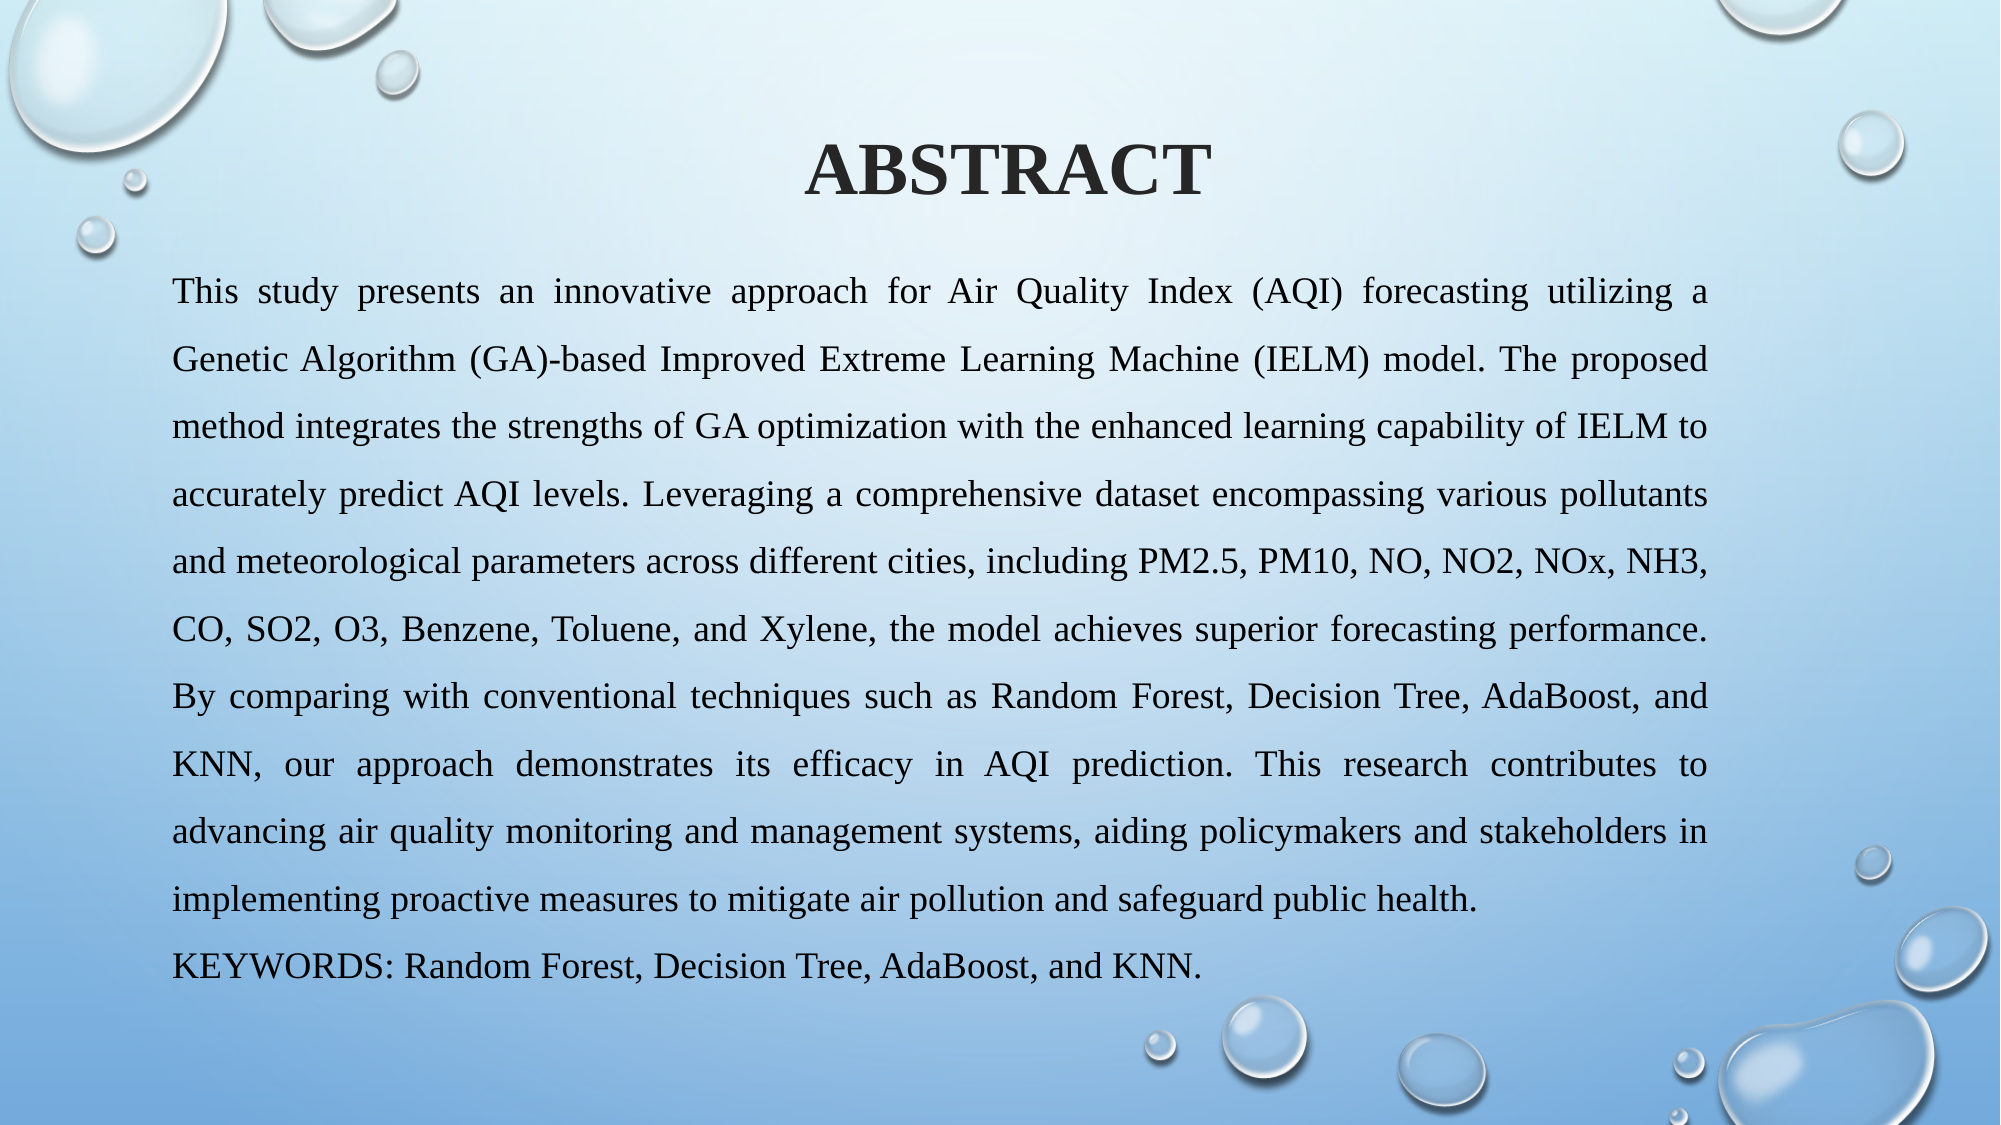

ABSTRACT
This study presents an innovative approach for Air Quality Index (AQI) forecasting utilizing a Genetic Algorithm (GA)-based Improved Extreme Learning Machine (IELM) model. The proposed method integrates the strengths of GA optimization with the enhanced learning capability of IELM to accurately predict AQI levels. Leveraging a comprehensive dataset encompassing various pollutants and meteorological parameters across different cities, including PM2.5, PM10, NO, NO2, NOx, NH3, CO, SO2, O3, Benzene, Toluene, and Xylene, the model achieves superior forecasting performance. By comparing with conventional techniques such as Random Forest, Decision Tree, AdaBoost, and KNN, our approach demonstrates its efficacy in AQI prediction. This research contributes to advancing air quality monitoring and management systems, aiding policymakers and stakeholders in implementing proactive measures to mitigate air pollution and safeguard public health.
KEYWORDS: Random Forest, Decision Tree, AdaBoost, and KNN.